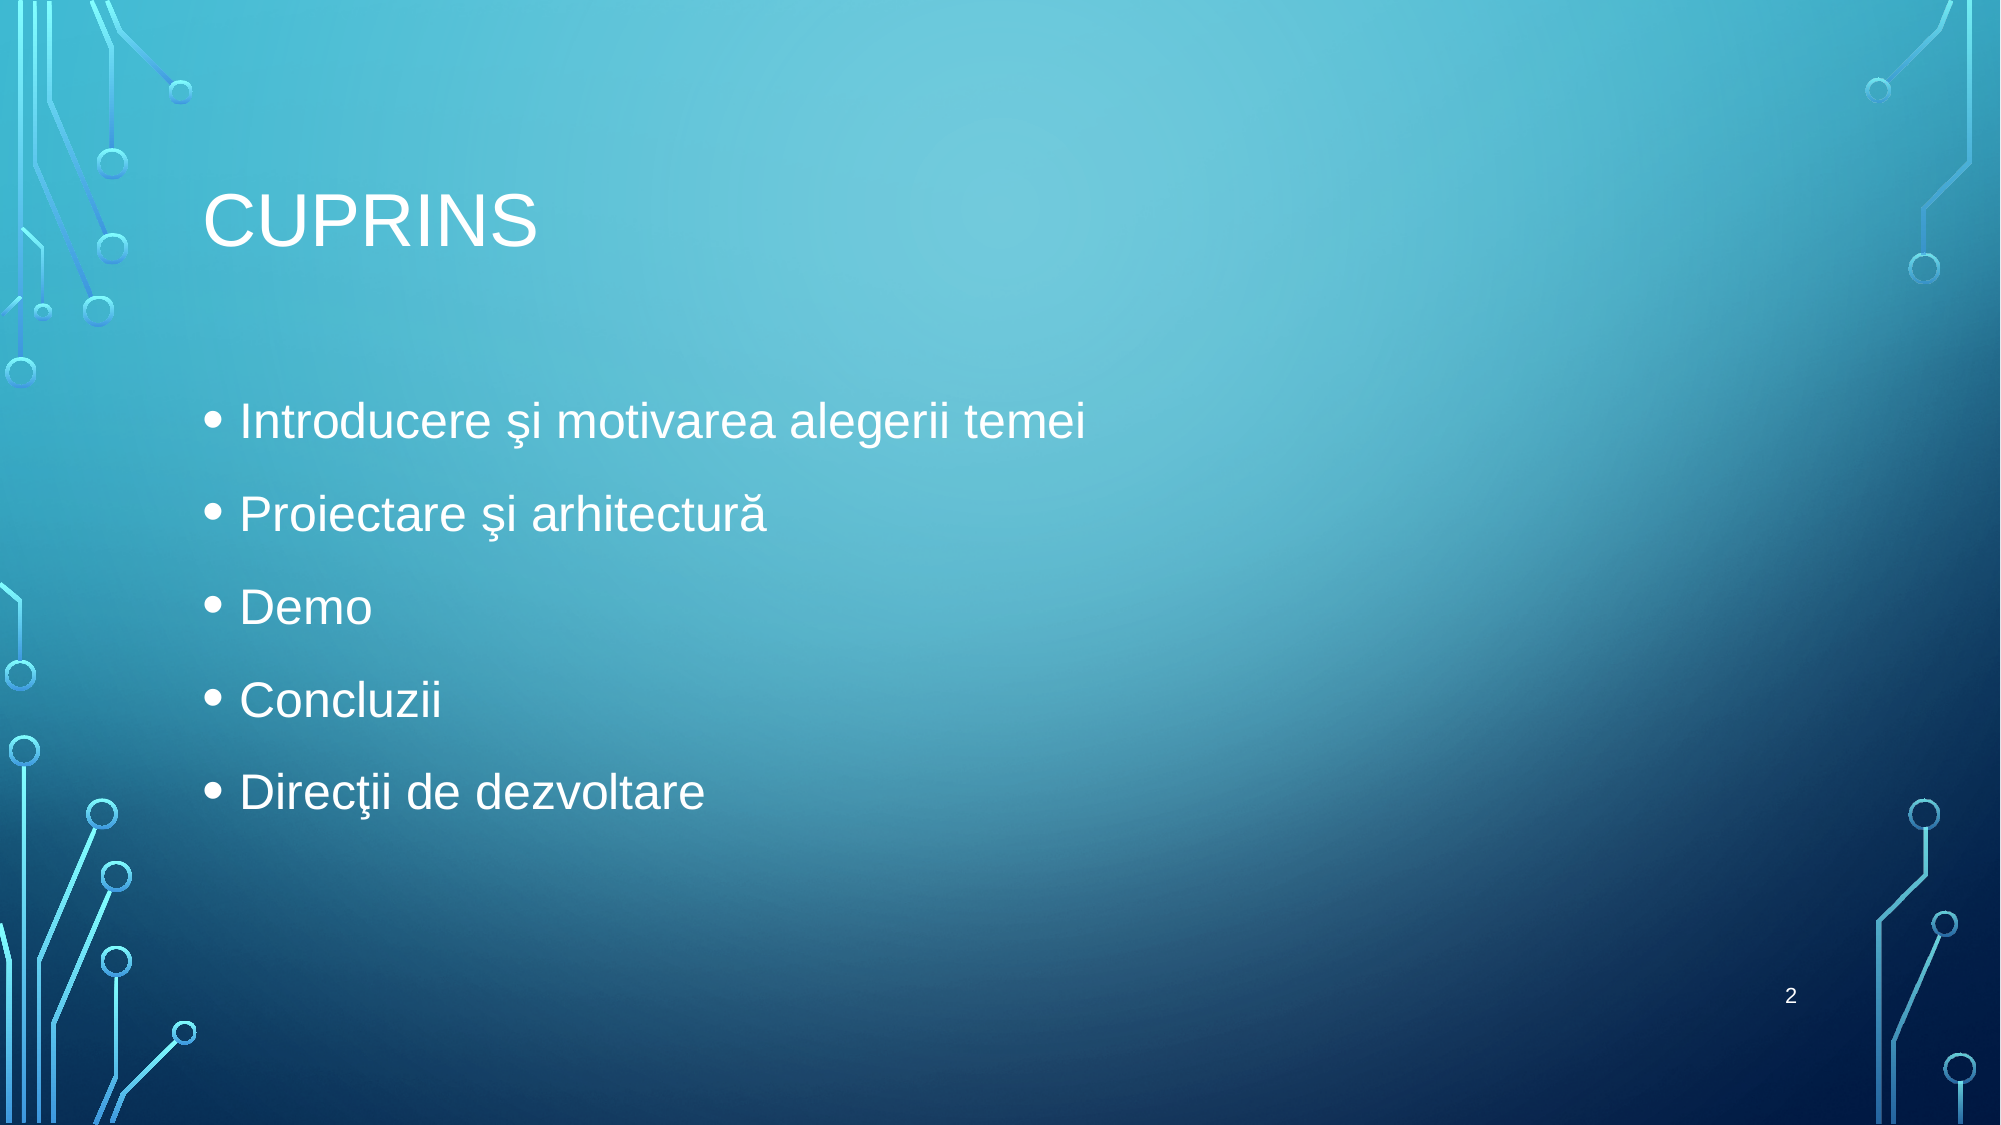

# Cuprins
Introducere şi motivarea alegerii temei
Proiectare şi arhitectură
Demo
Concluzii
Direcţii de dezvoltare
2